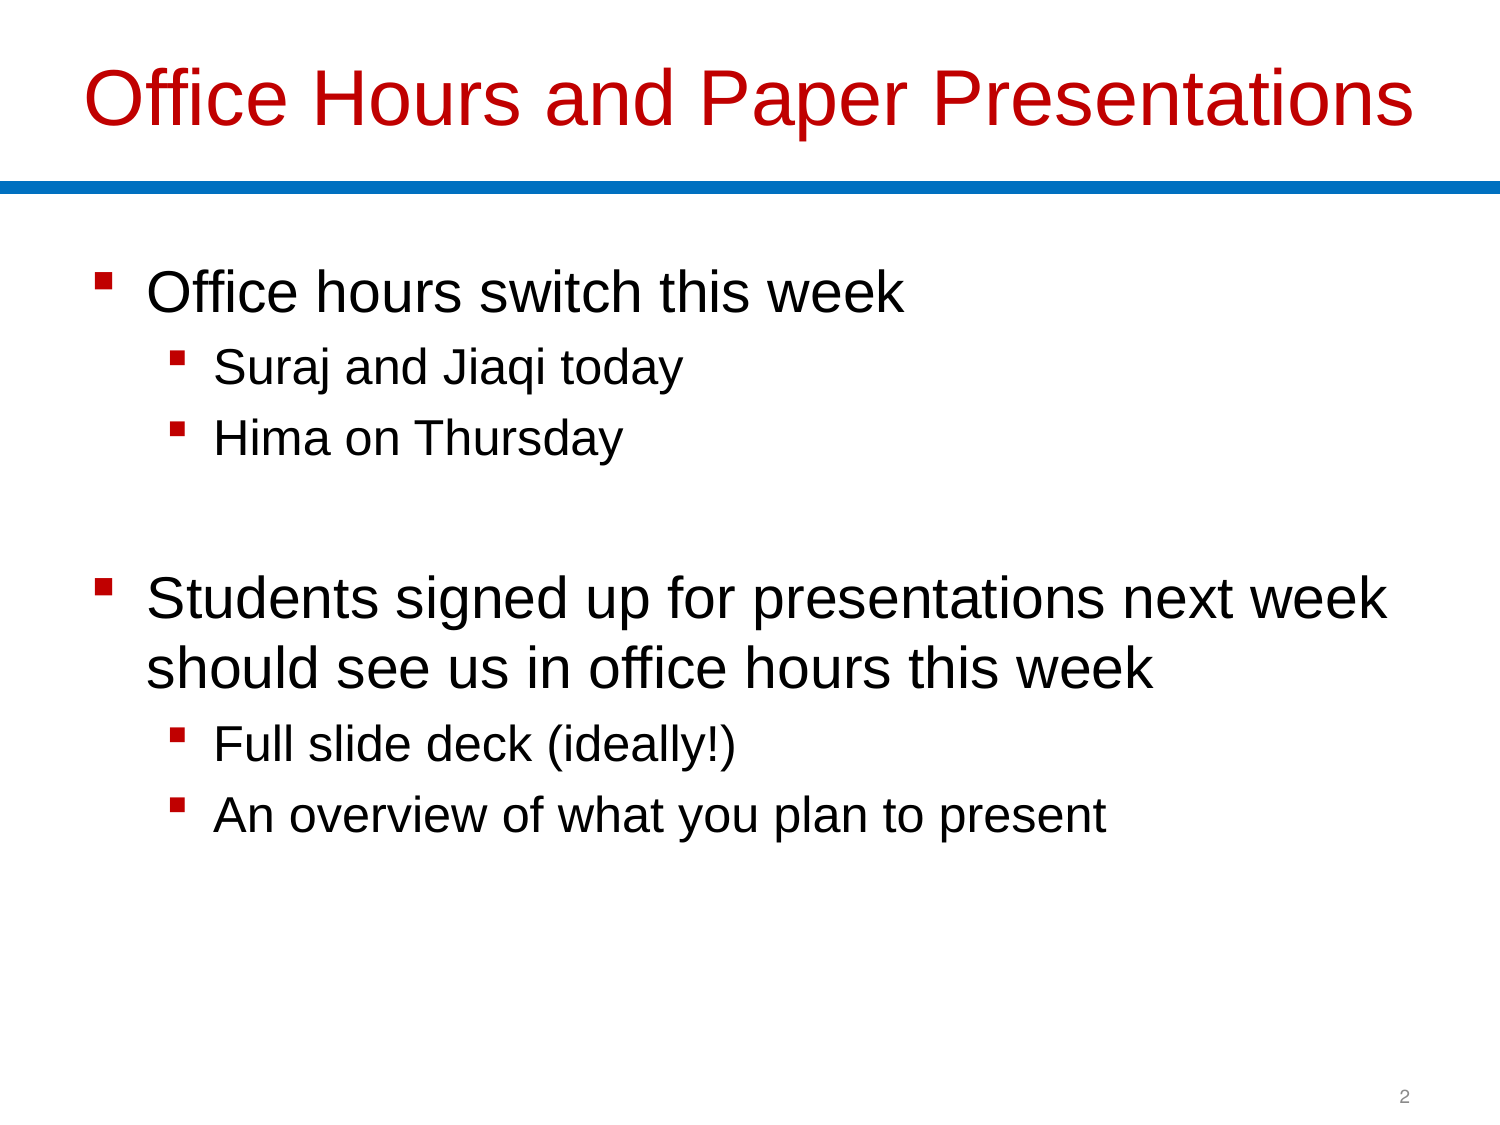

# Office Hours and Paper Presentations
Office hours switch this week
Suraj and Jiaqi today
Hima on Thursday

Students signed up for presentations next week should see us in office hours this week
Full slide deck (ideally!)
An overview of what you plan to present
2